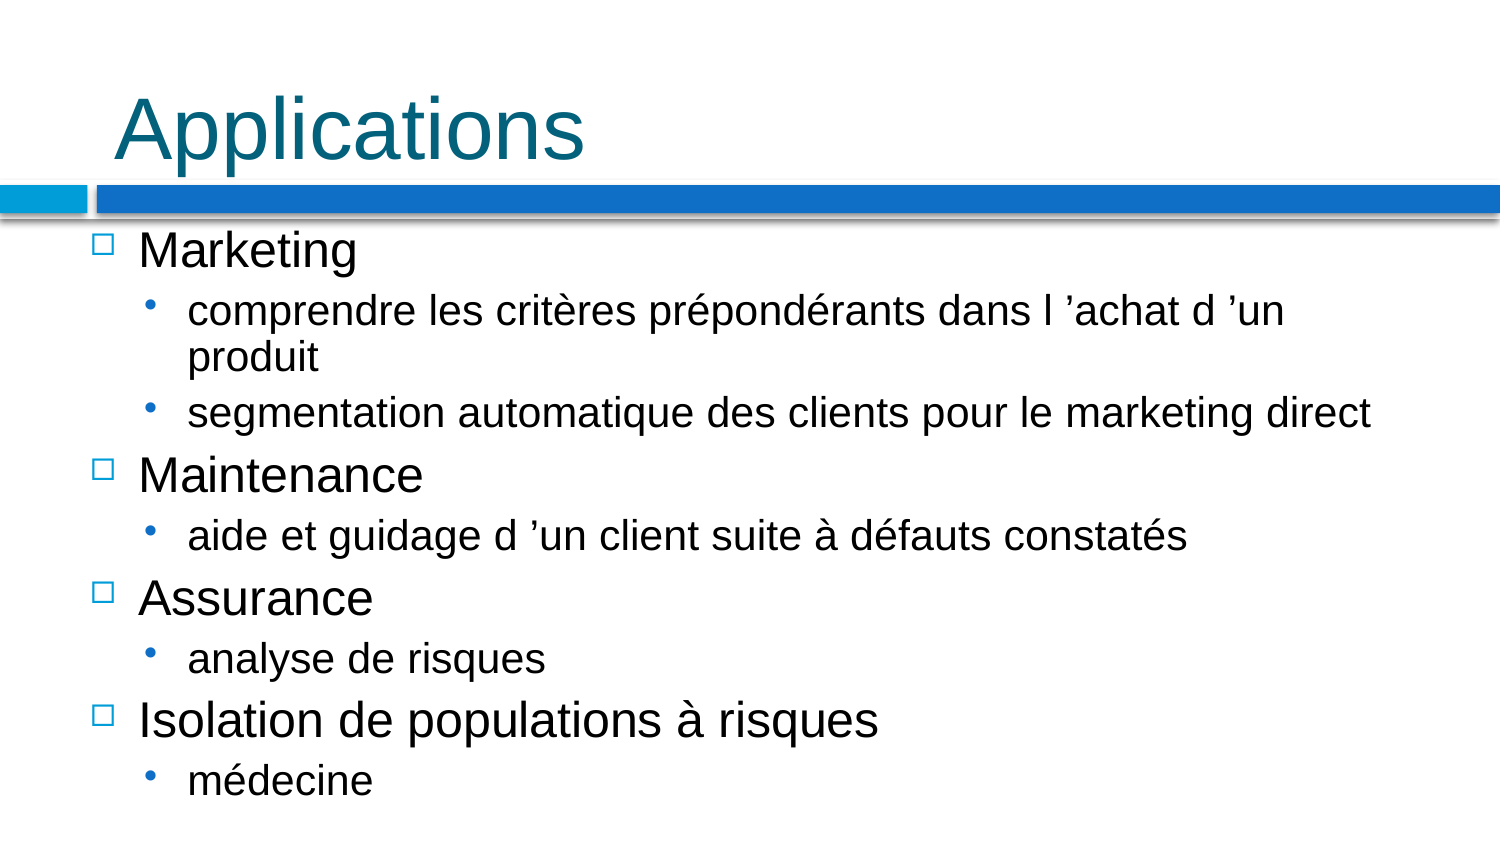

# Applications
Marketing
comprendre les critères prépondérants dans l ’achat d ’un produit
segmentation automatique des clients pour le marketing direct
Maintenance
aide et guidage d ’un client suite à défauts constatés
Assurance
analyse de risques
Isolation de populations à risques
médecine